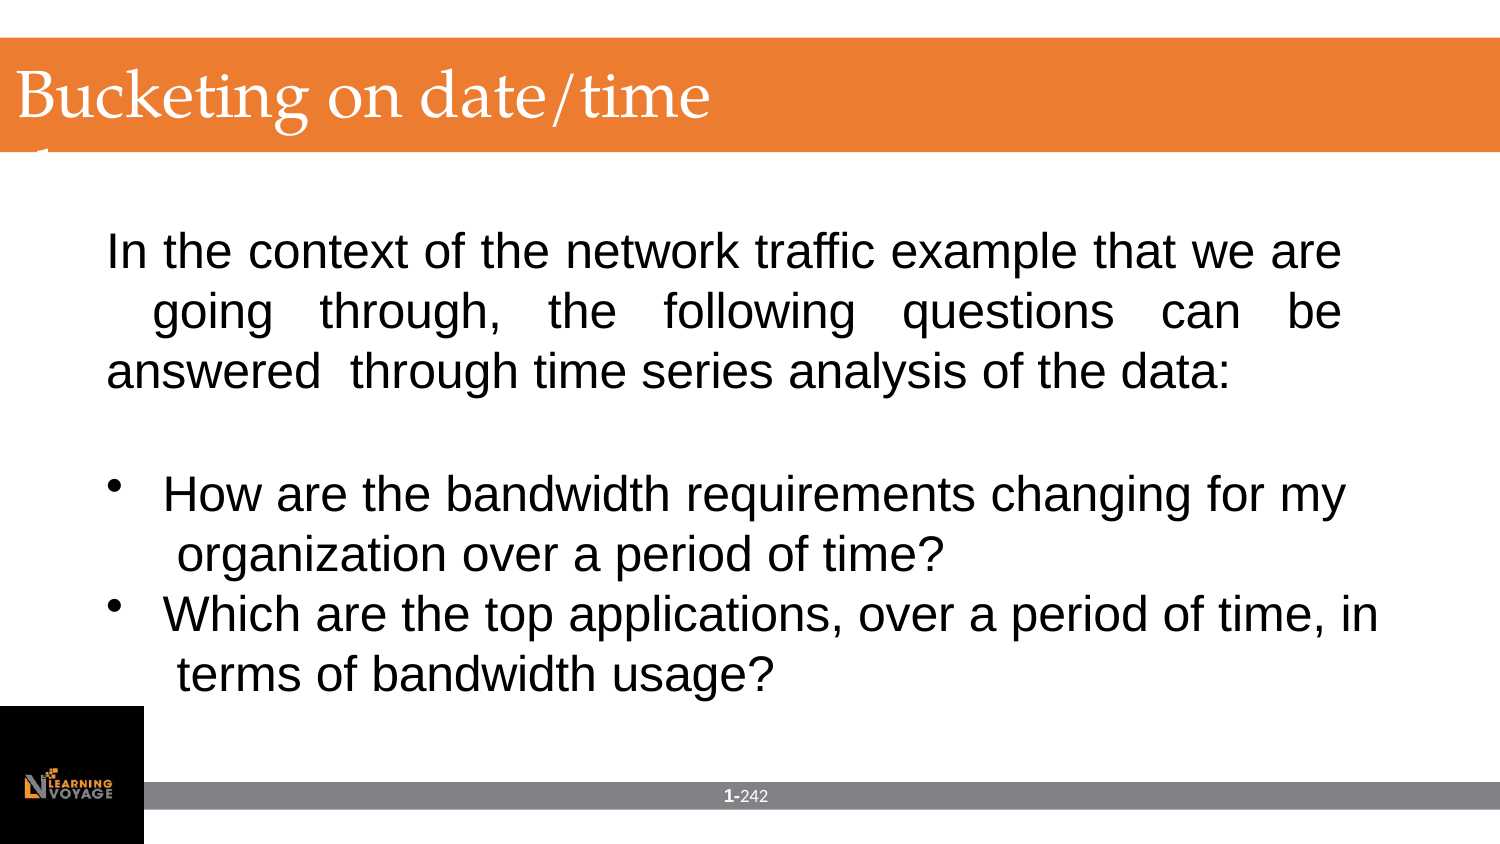

# Bucketing on date/time data
In the context of the network traffic example that we are  going through, the following questions can be answered  through time series analysis of the data:

How are the bandwidth requirements changing for my  organization over a period of time?
Which are the top applications, over a period of time, in  terms of bandwidth usage?
1-242